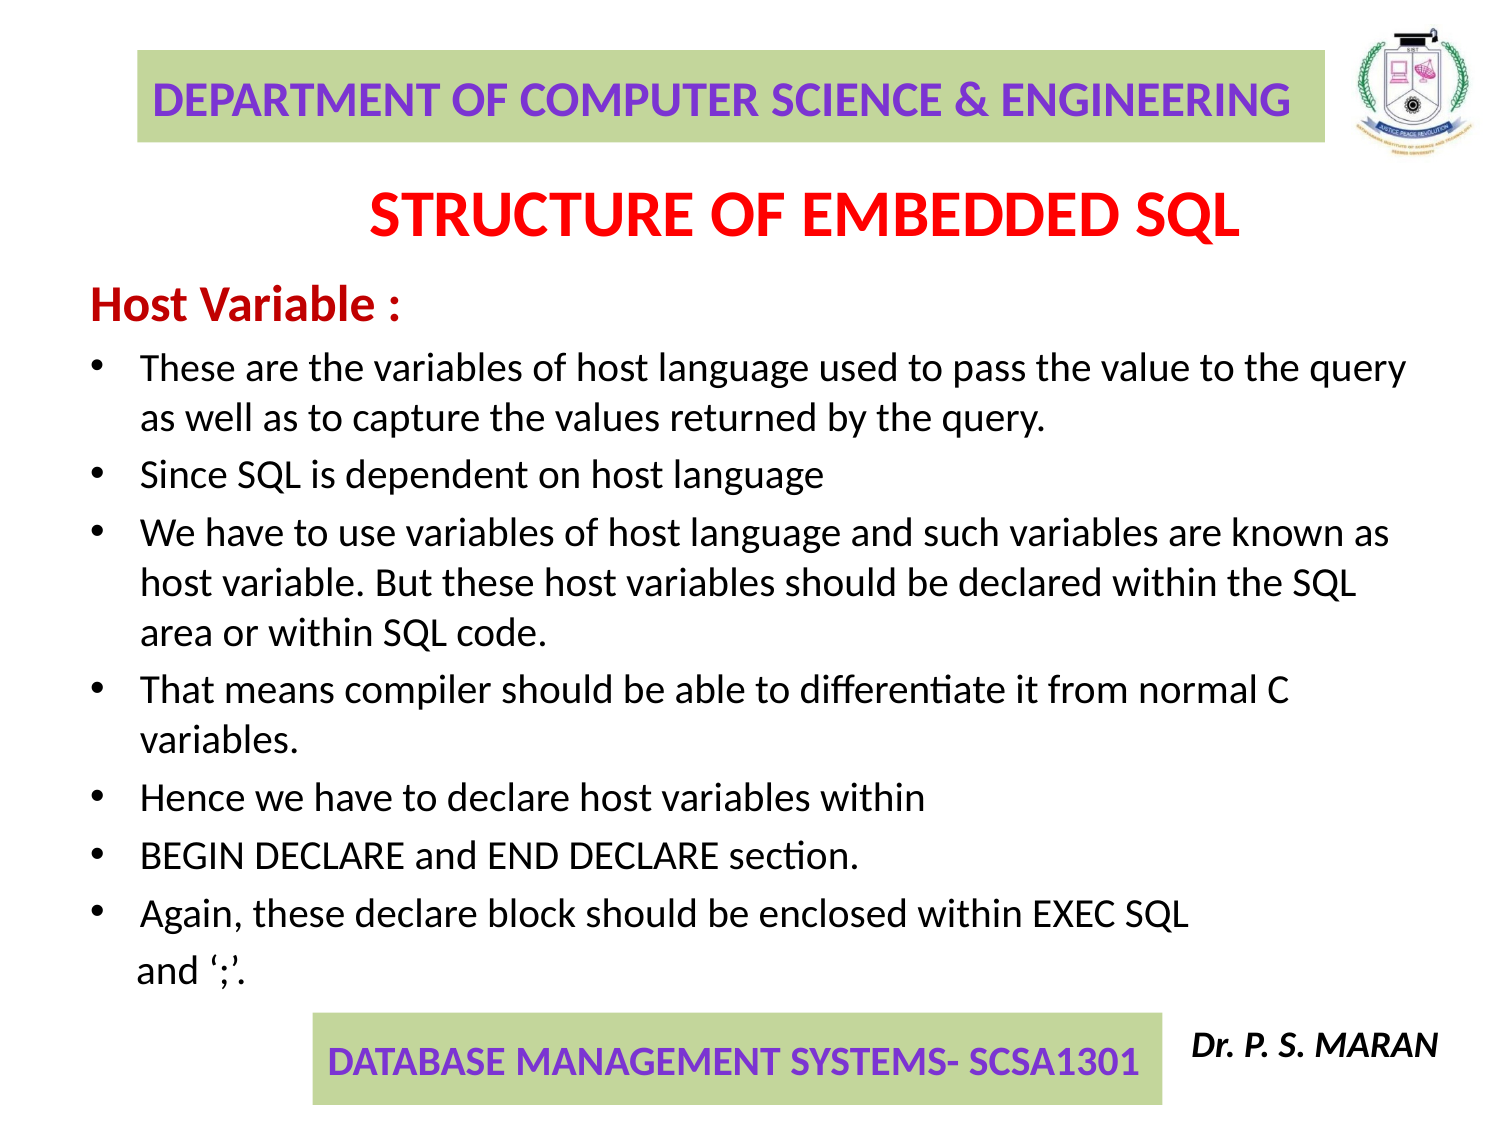

Structure of Embedded SQL
Host Variable :
These are the variables of host language used to pass the value to the query as well as to capture the values returned by the query.
Since SQL is dependent on host language
We have to use variables of host language and such variables are known as host variable. But these host variables should be declared within the SQL area or within SQL code.
That means compiler should be able to differentiate it from normal C variables.
Hence we have to declare host variables within
BEGIN DECLARE and END DECLARE section.
Again, these declare block should be enclosed within EXEC SQL
     and ‘;’.